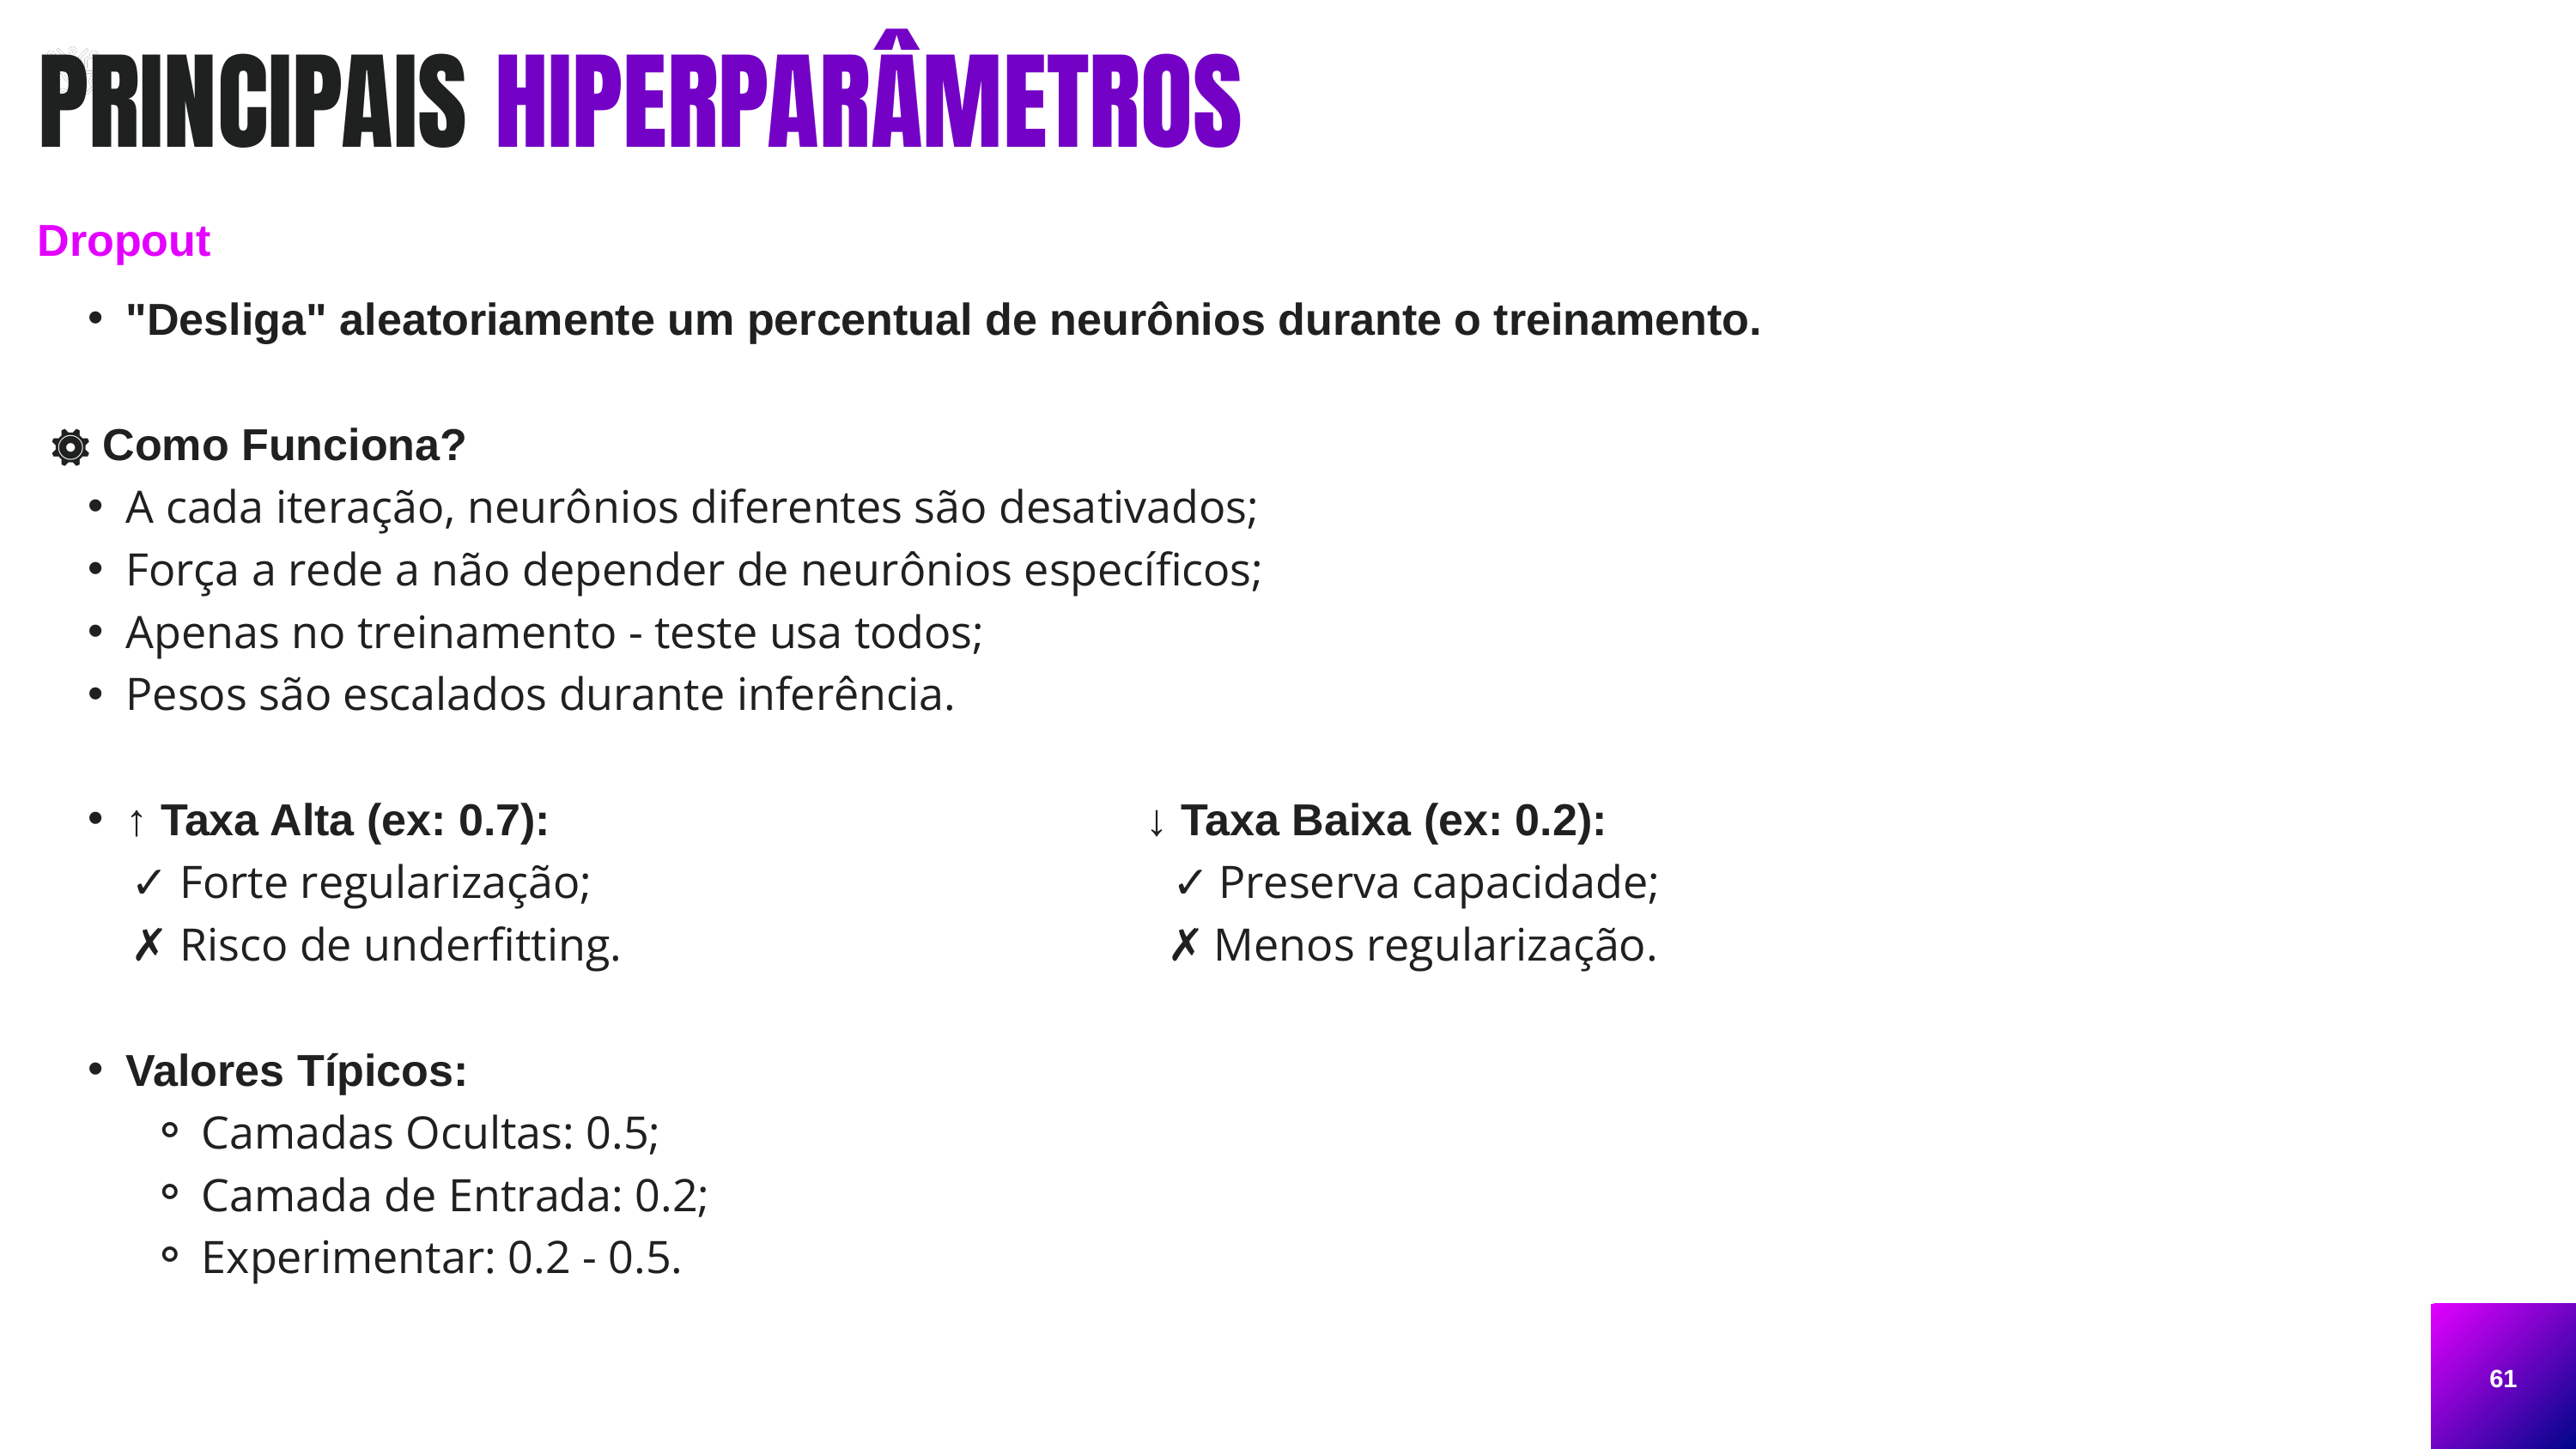

PRINCIPAIS
HIPERPARÂMETROS

Dropout
"Desliga" aleatoriamente um percentual de neurônios durante o treinamento.

⚙ Como Funciona?
A cada iteração, neurônios diferentes são desativados;
Força a rede a não depender de neurônios específicos;
Apenas no treinamento - teste usa todos;
Pesos são escalados durante inferência.

↑ Taxa Alta (ex: 0.7):                                                   ↓ Taxa Baixa (ex: 0.2):
       ✓ Forte regularização;                                                  ✓ Preserva capacidade;
       ✗ Risco de underfitting.                                               ✗ Menos regularização.

Valores Típicos:
Camadas Ocultas: 0.5;
Camada de Entrada: 0.2;
Experimentar: 0.2 - 0.5.

61